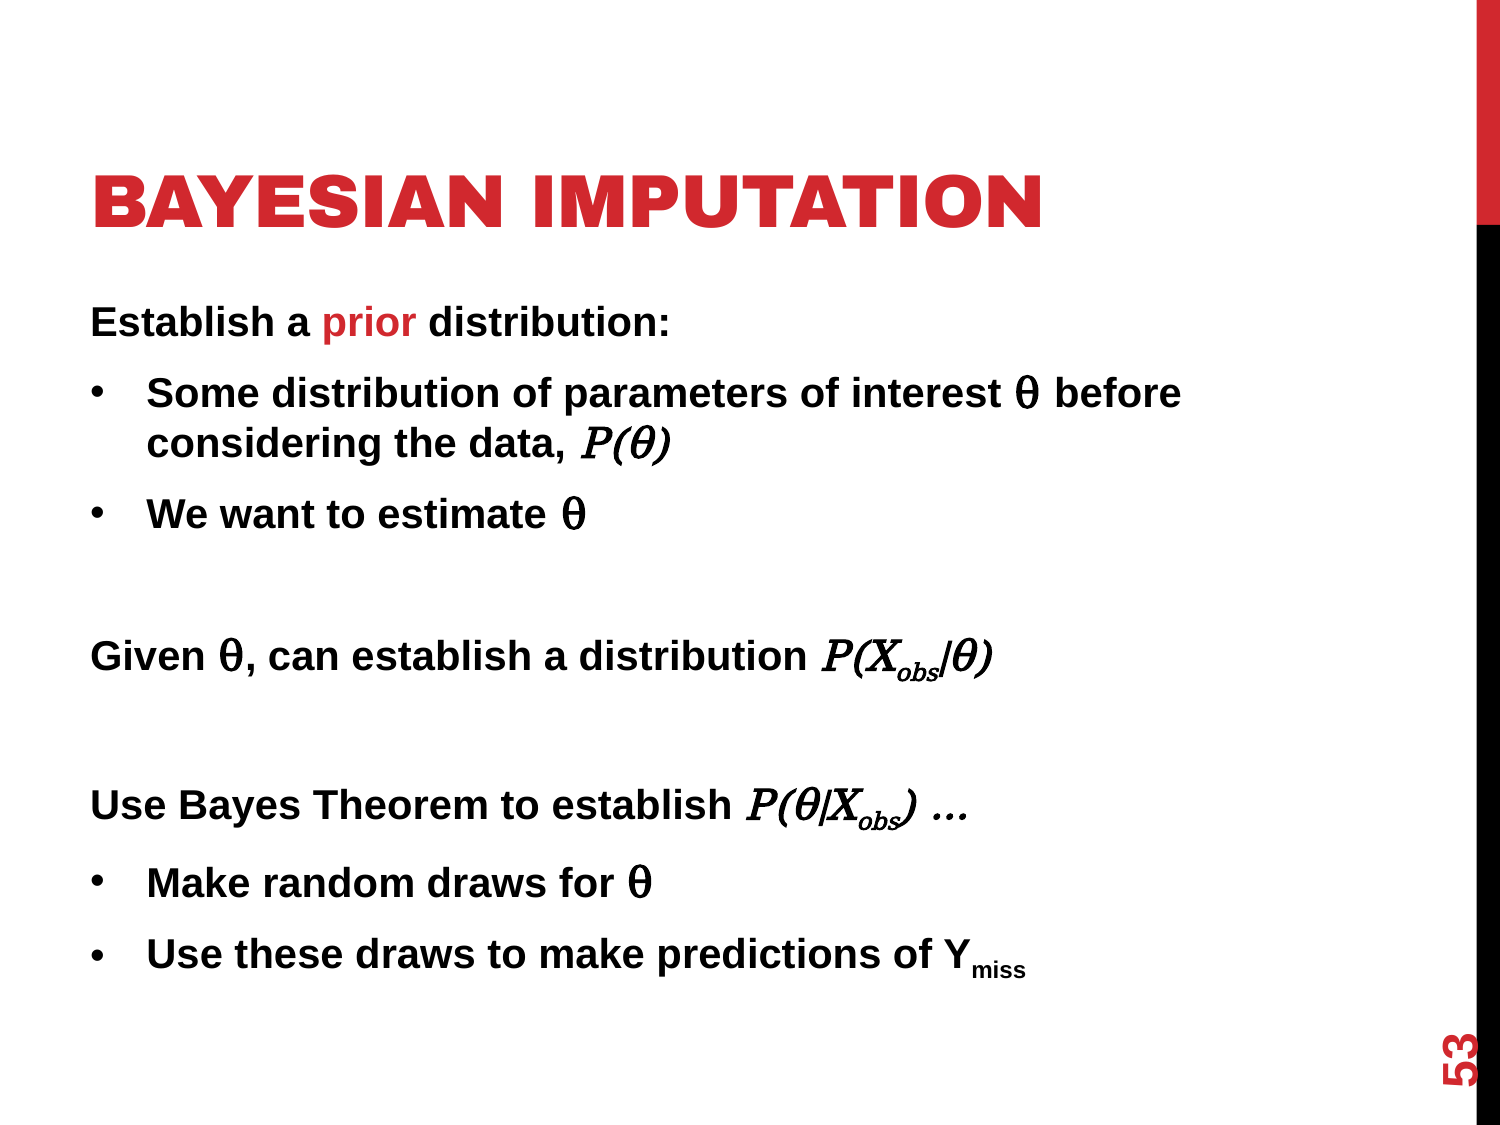

# Bayesian Imputation
Establish a prior distribution:
Some distribution of parameters of interest θ before considering the data, P(θ)
We want to estimate θ

Given θ, can establish a distribution P(Xobs|θ)

Use Bayes Theorem to establish P(θ|Xobs) …
Make random draws for θ
Use these draws to make predictions of Ymiss

53